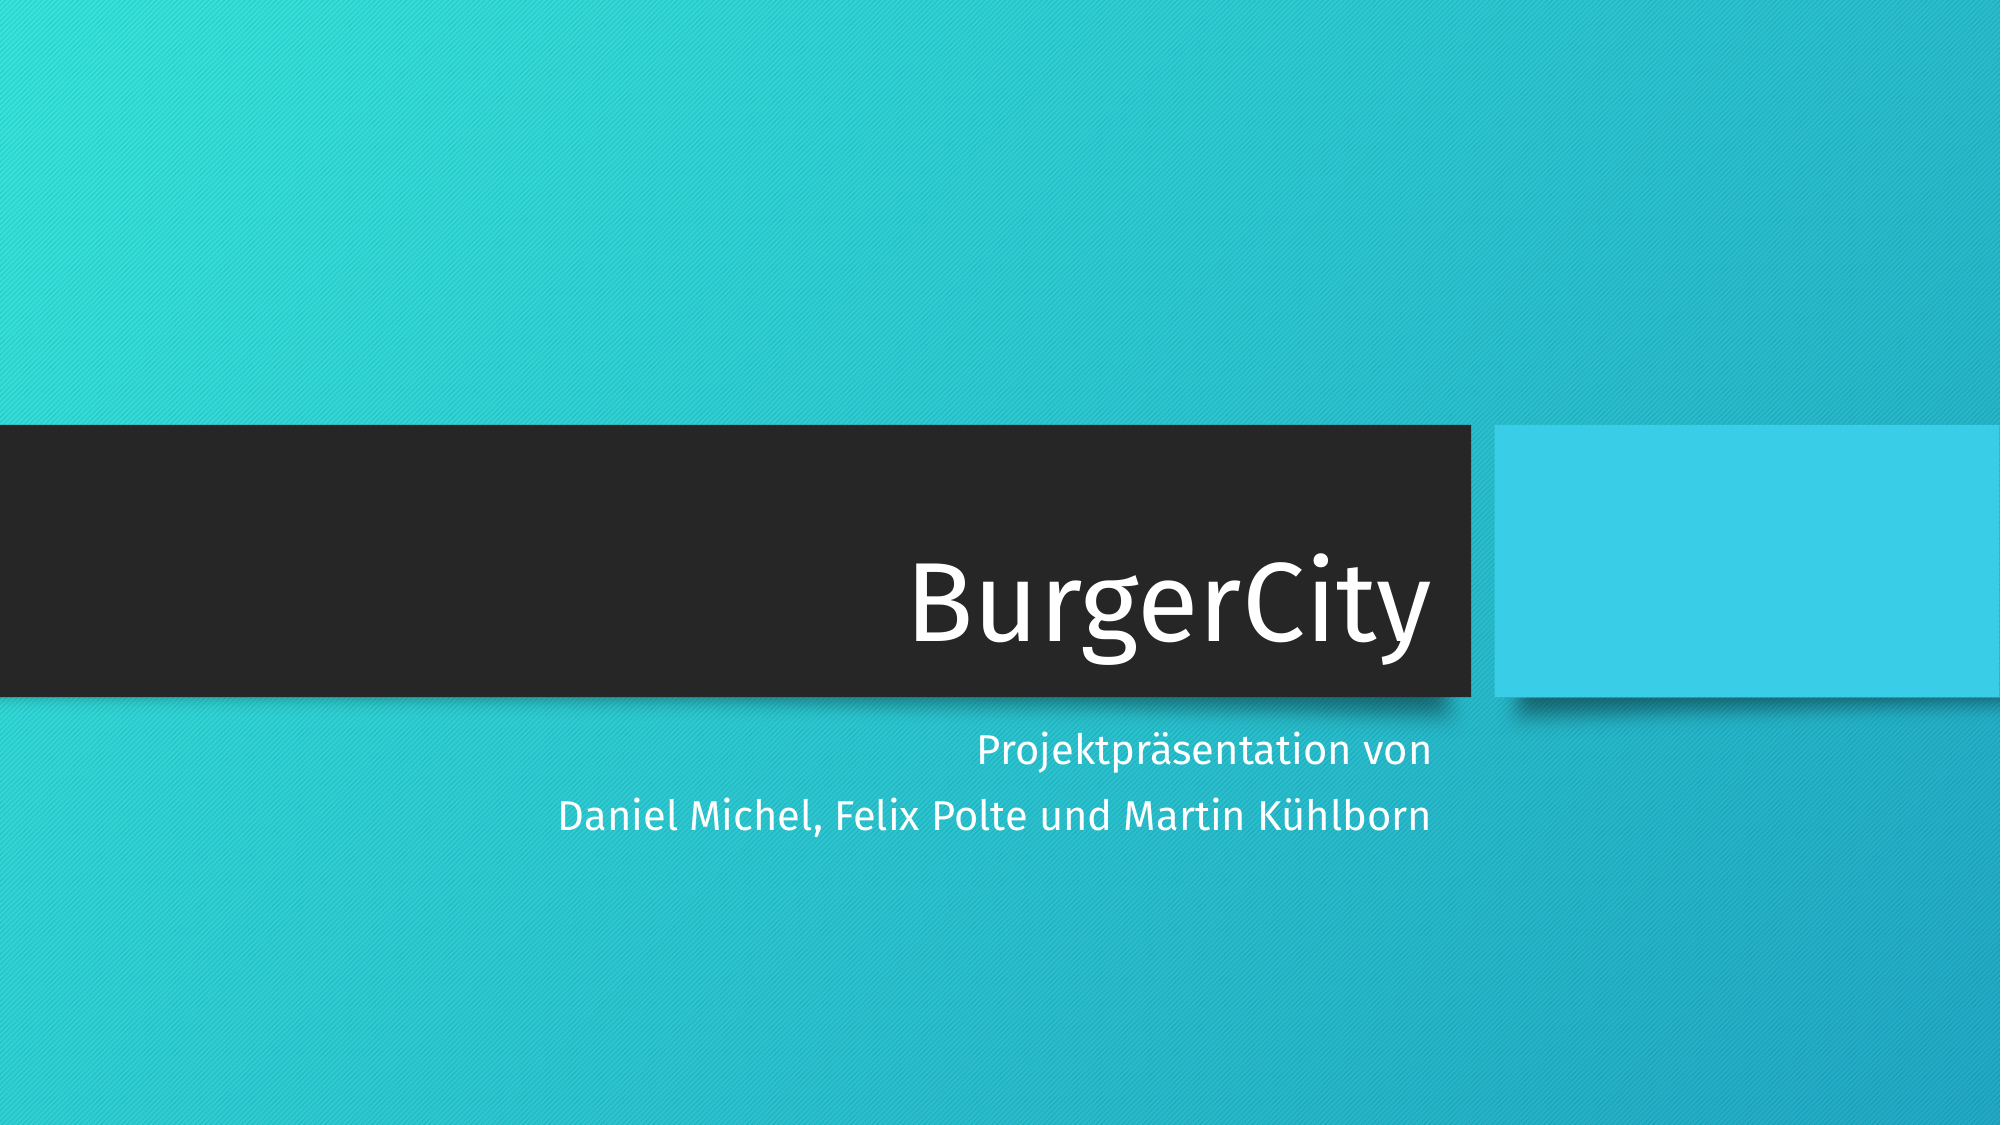

# BurgerCity
Projektpräsentation von
Daniel Michel, Felix Polte und Martin Kühlborn